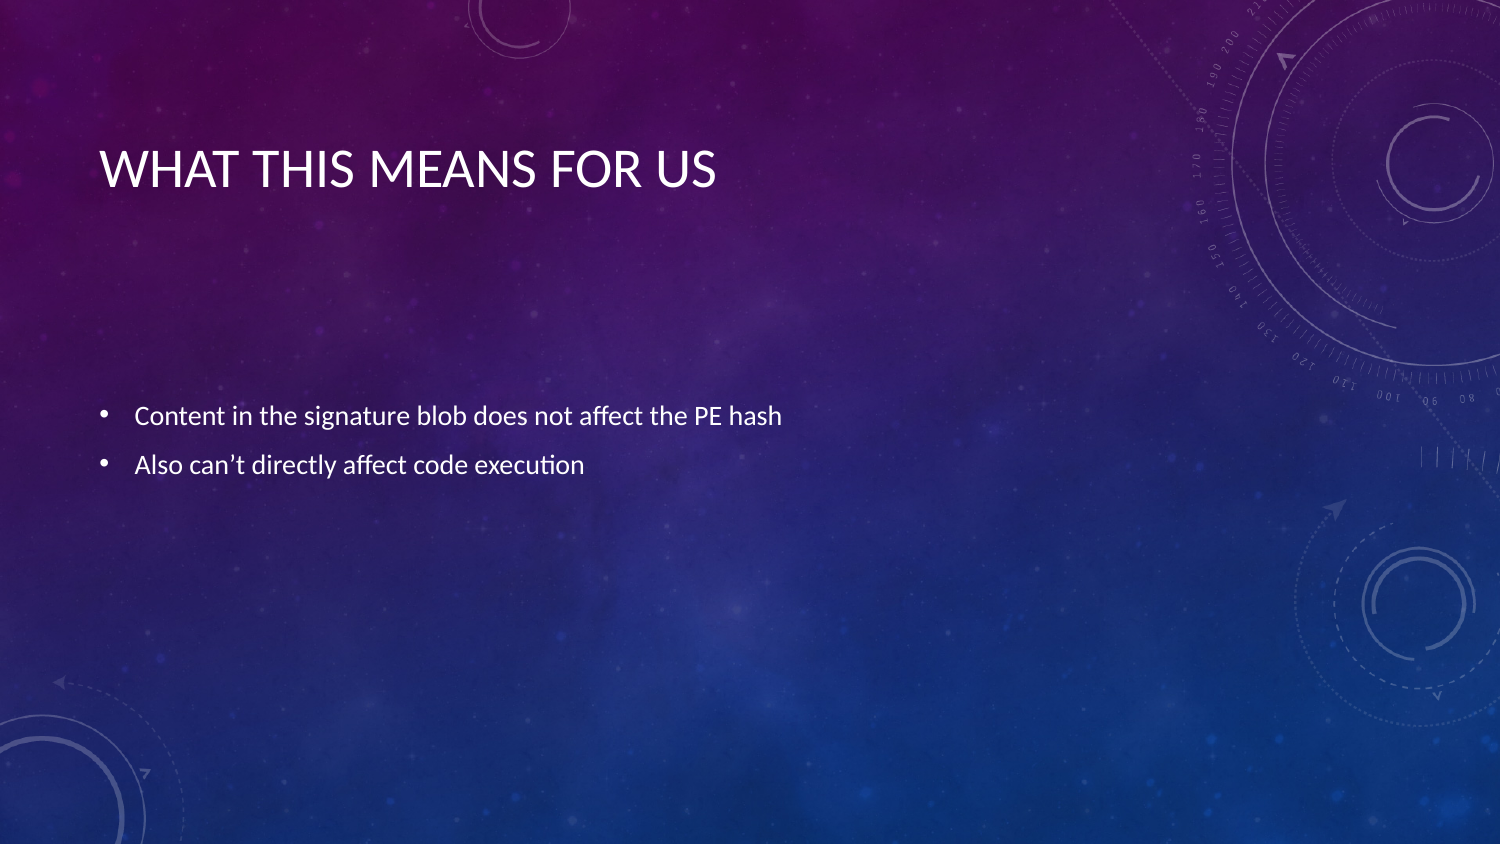

# What This Means for Us
Content in the signature blob does not affect the PE hash
Also can’t directly affect code execution